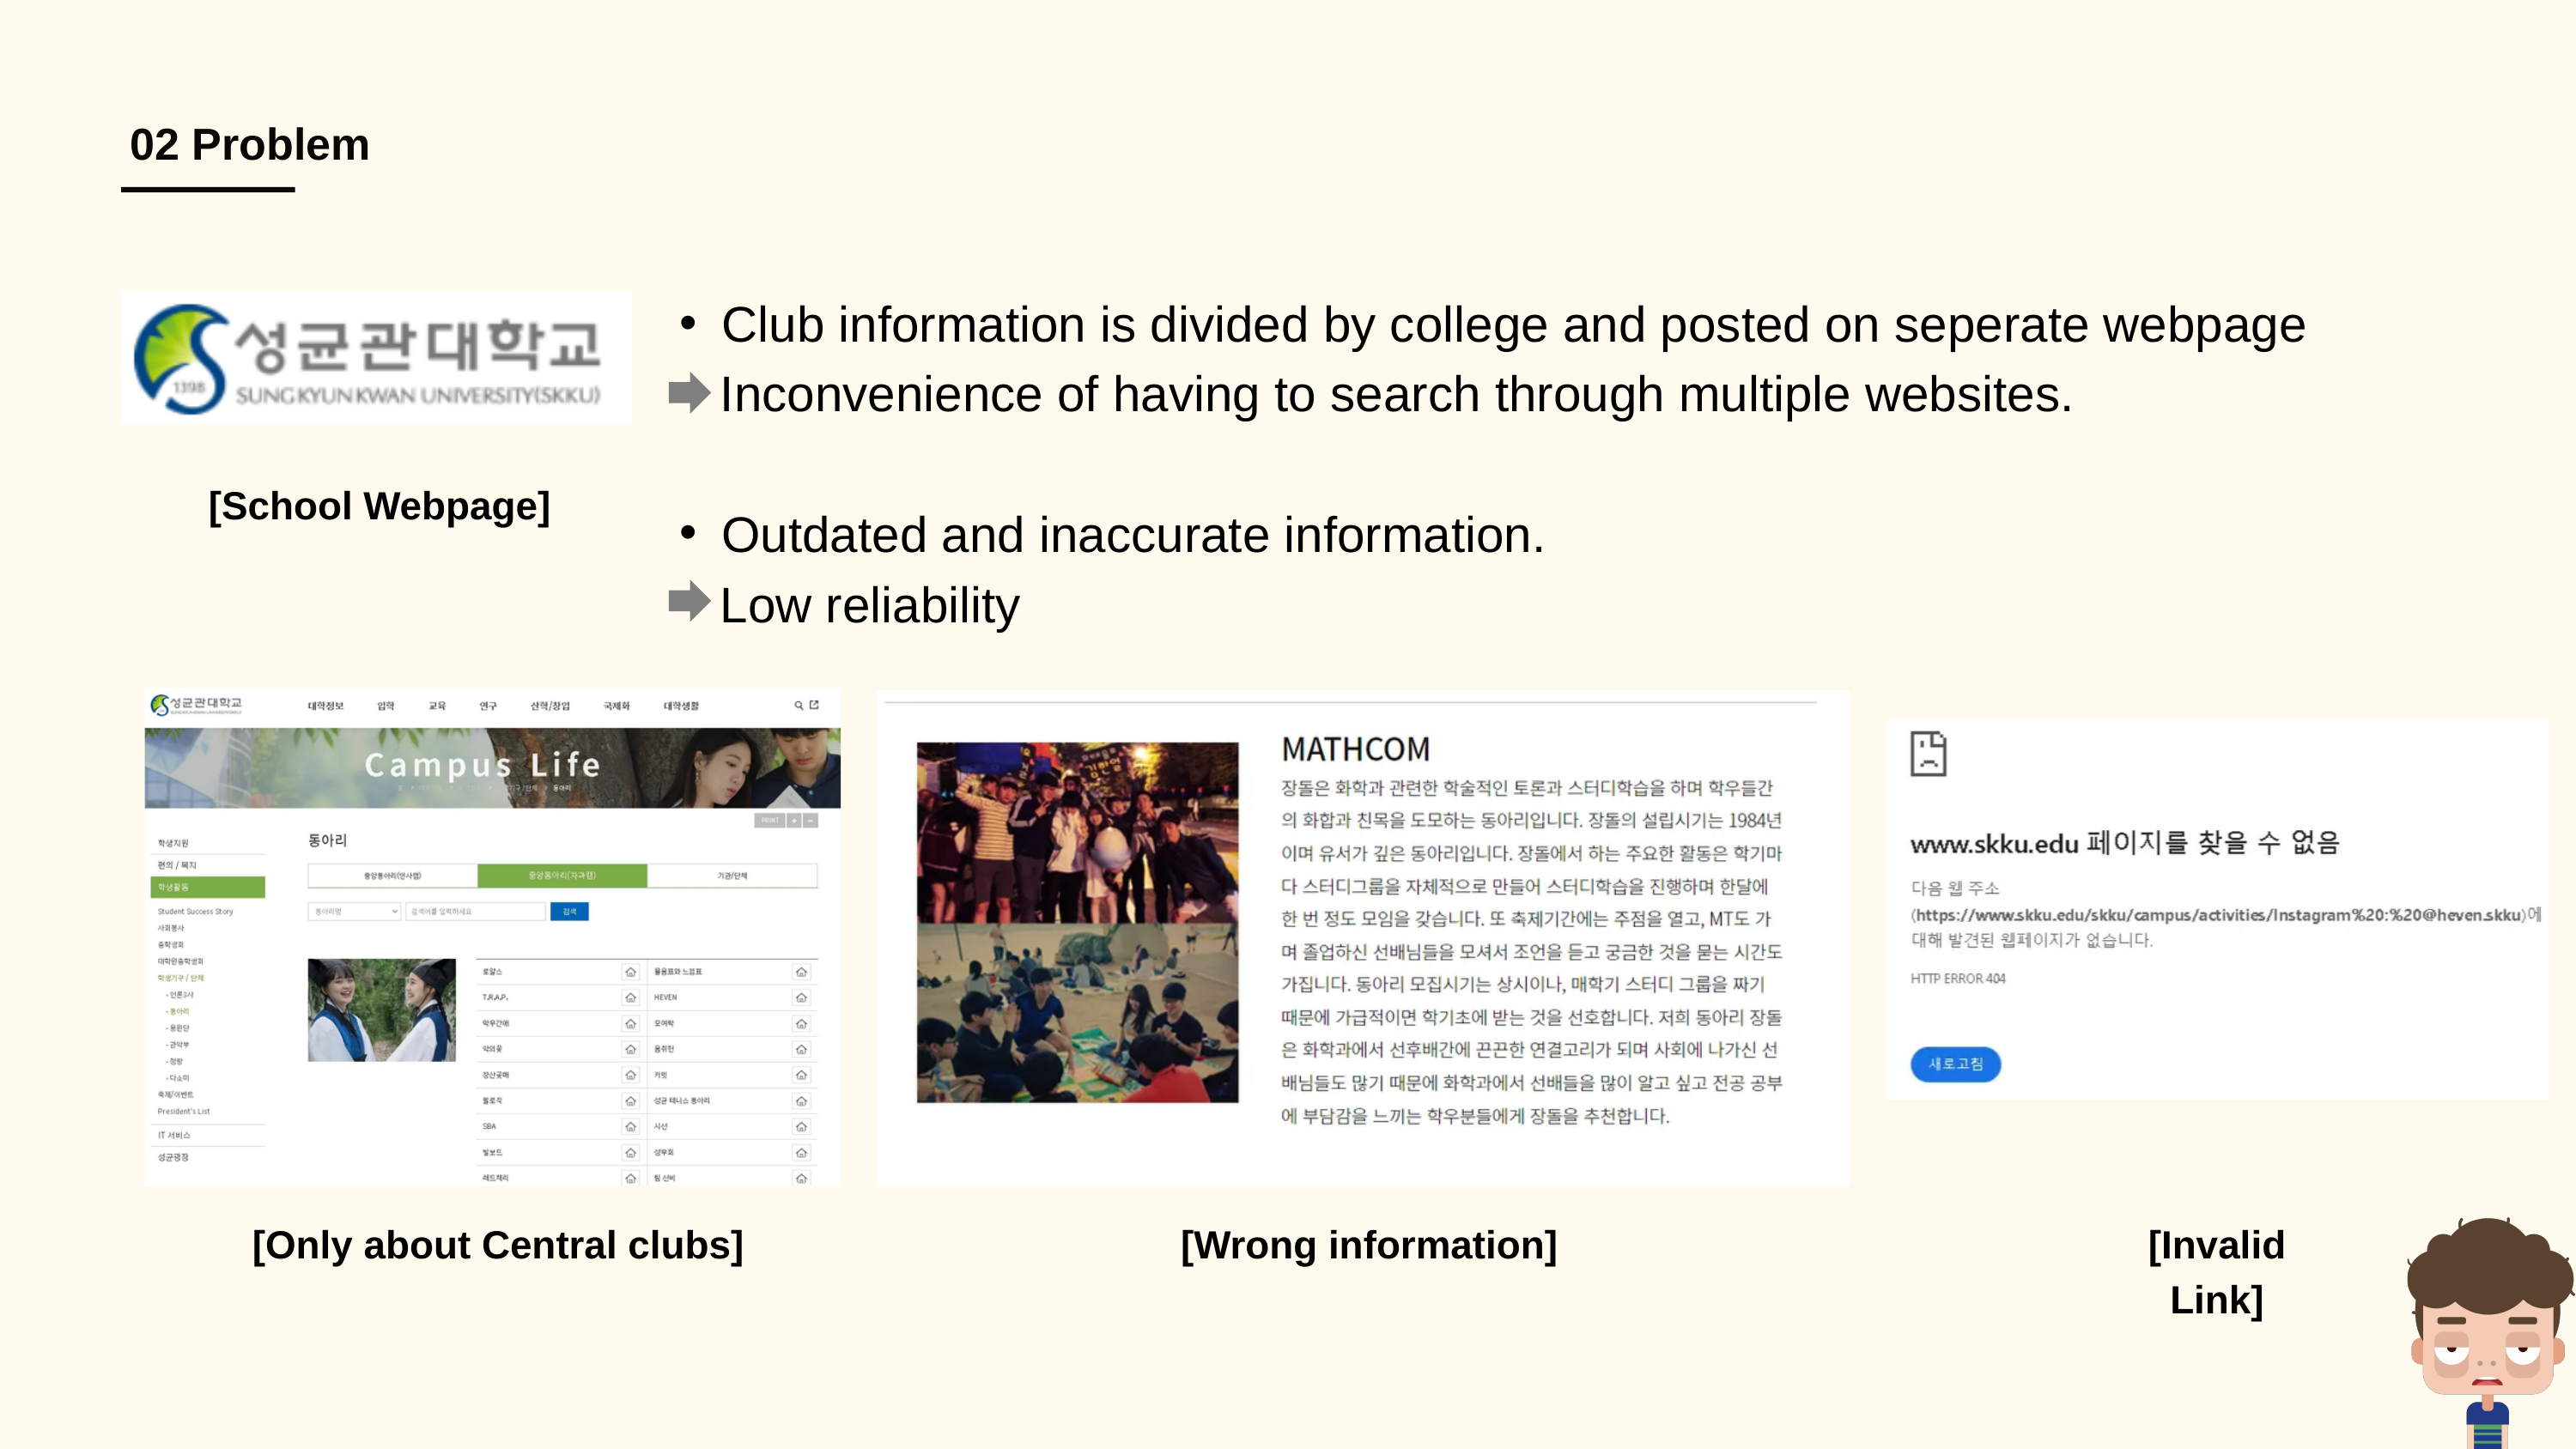

02 Problem

Club information is divided by college and posted on seperate webpage
      Inconvenience of having to search through multiple websites.

Outdated and inaccurate information.
      Low reliability

[School Webpage]

[Only about Central clubs]
[Wrong information]
[Invalid Link]